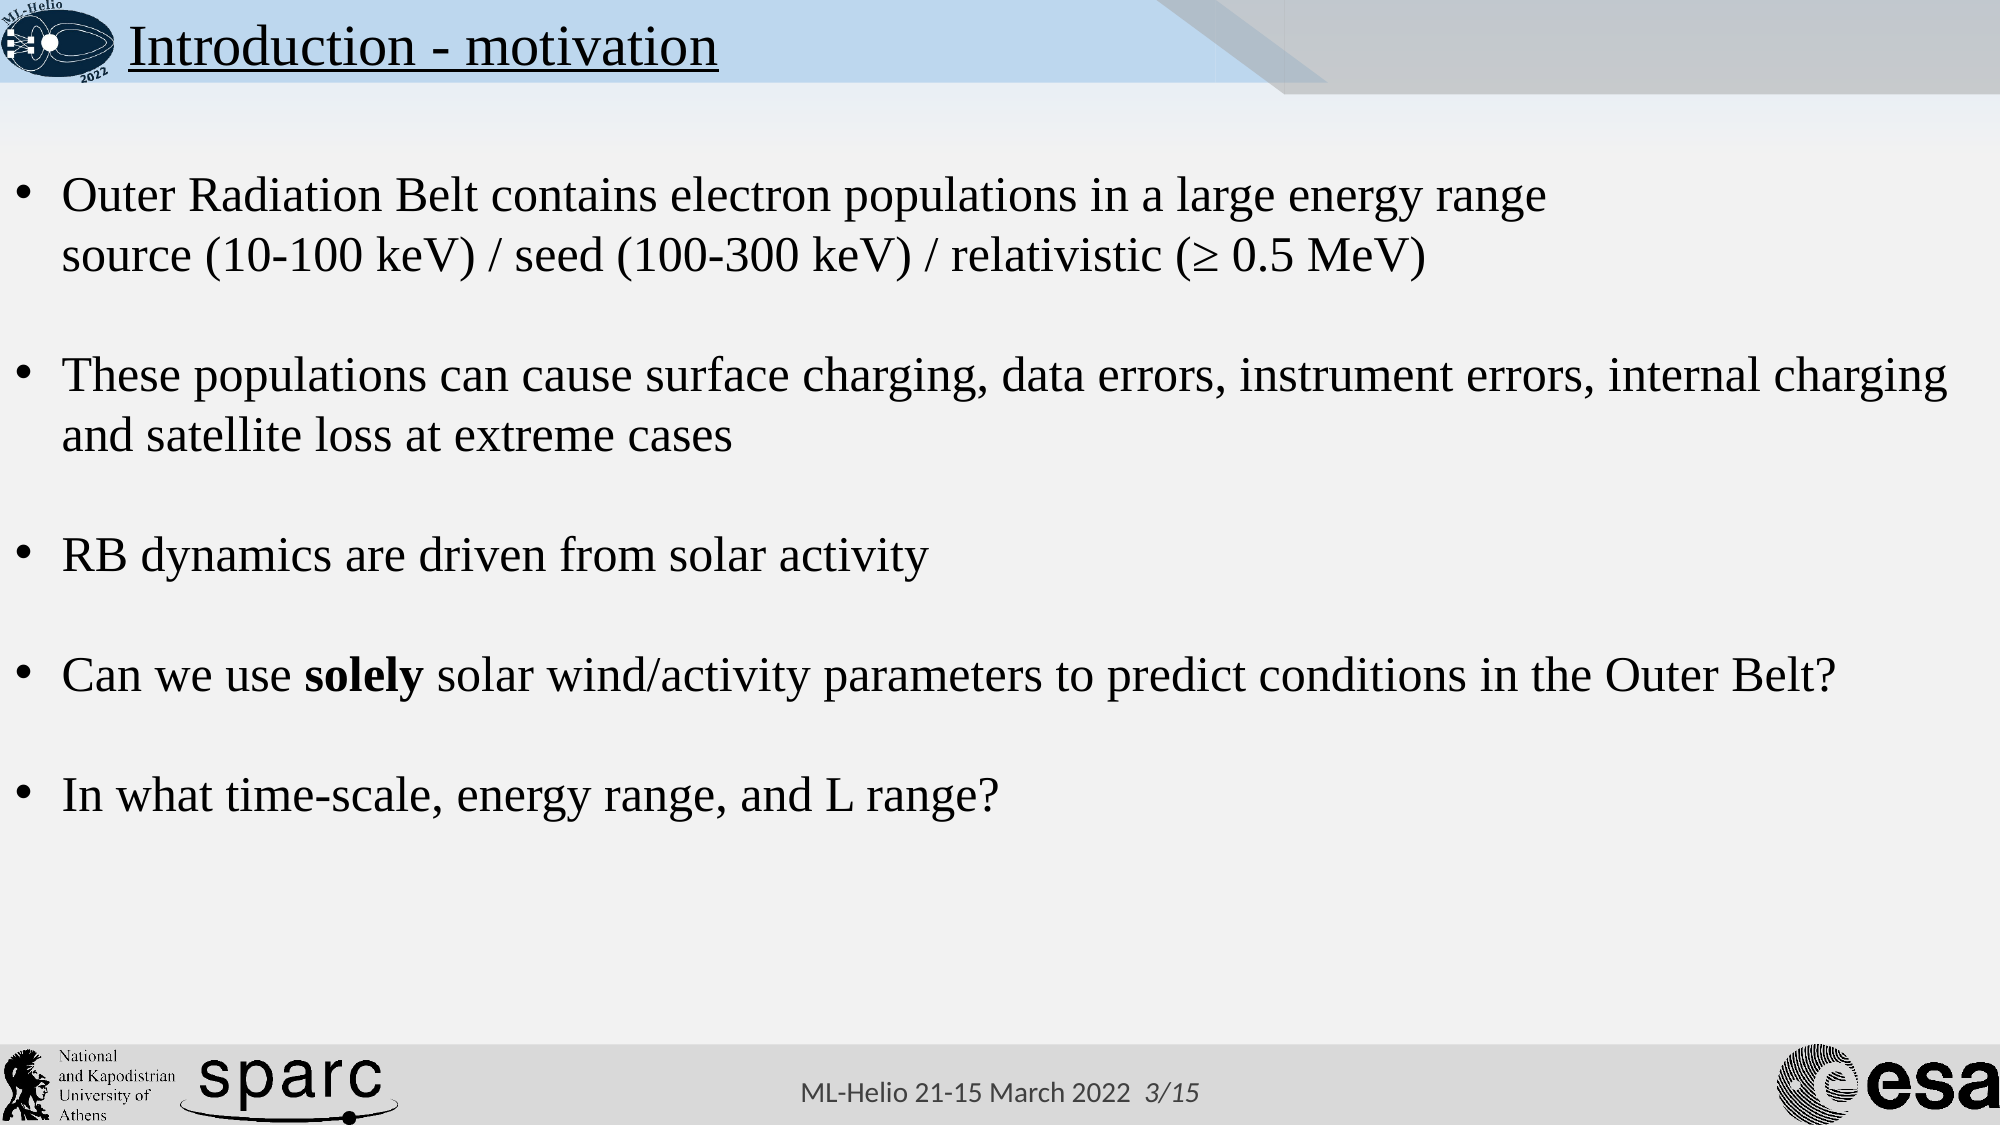

Introduction - motivation
Outer Radiation Belt contains electron populations in a large energy range
source (10-100 keV) / seed (100-300 keV) / relativistic (≥ 0.5 MeV)

These populations can cause surface charging, data errors, instrument errors, internal charging and satellite loss at extreme cases

RB dynamics are driven from solar activity

Can we use solely solar wind/activity parameters to predict conditions in the Outer Belt?

In what time-scale, energy range, and L range?